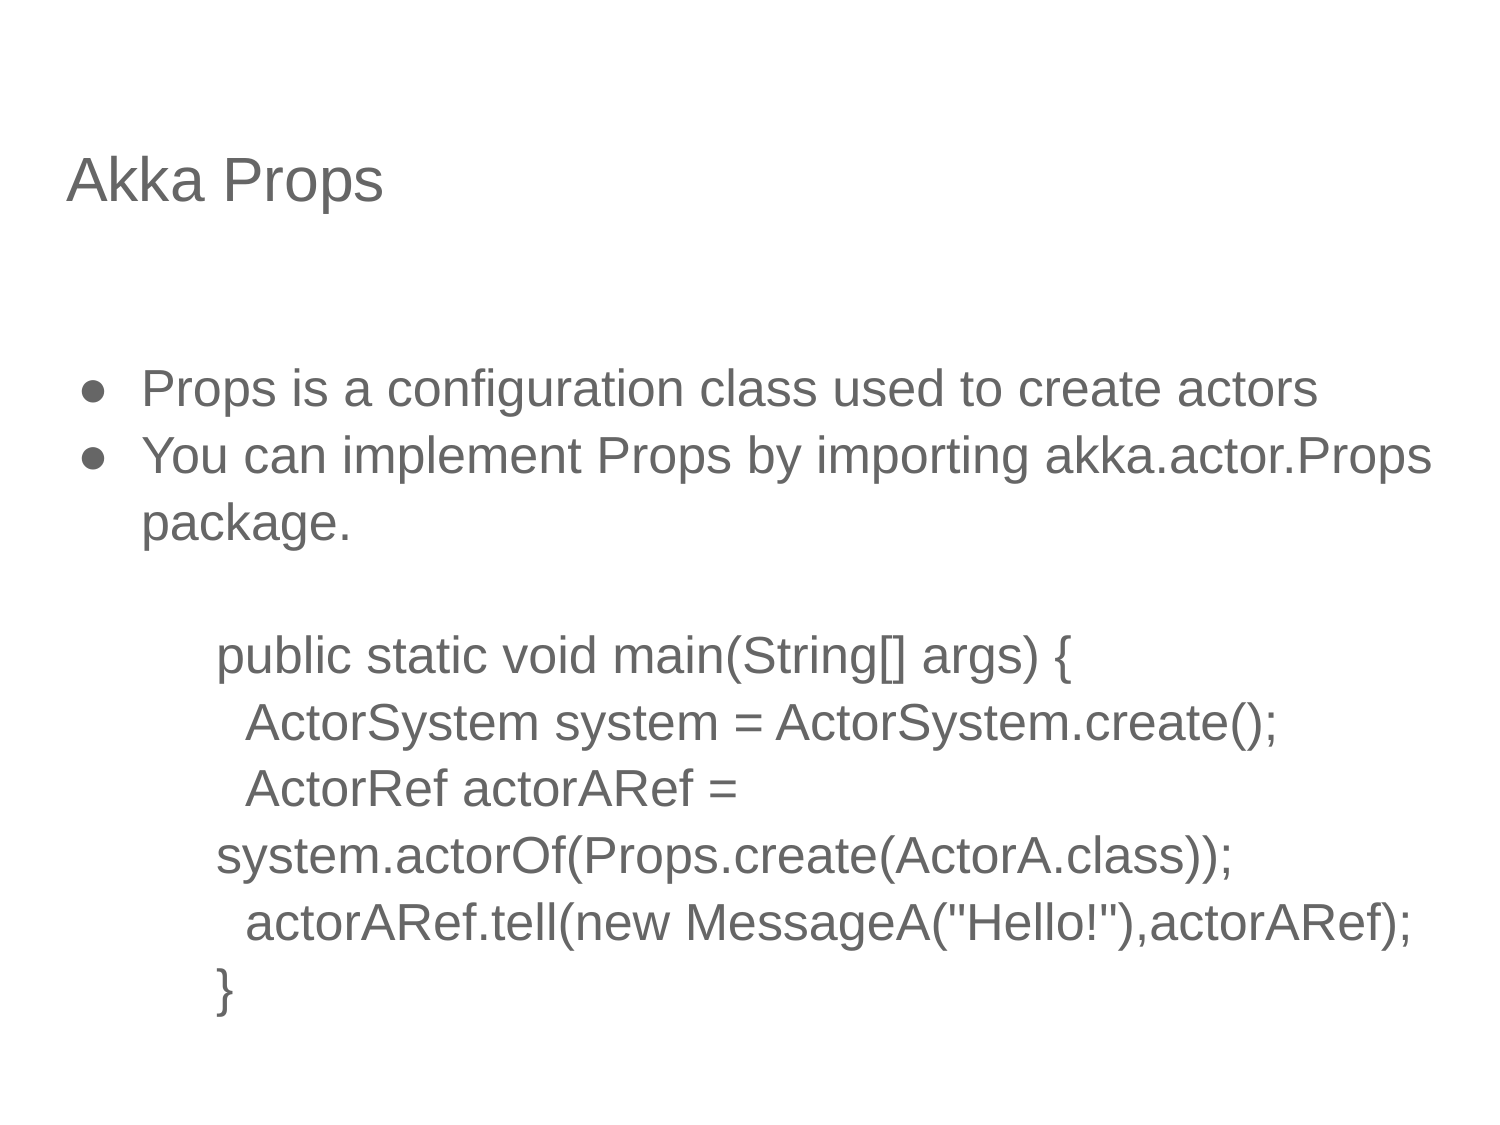

# Akka Props
Props is a configuration class used to create actors
You can implement Props by importing akka.actor.Props package.

public static void main(String[] args) {
  ActorSystem system = ActorSystem.create();
  ActorRef actorARef = system.actorOf(Props.create(ActorA.class));
  actorARef.tell(new MessageA("Hello!"),actorARef);
}